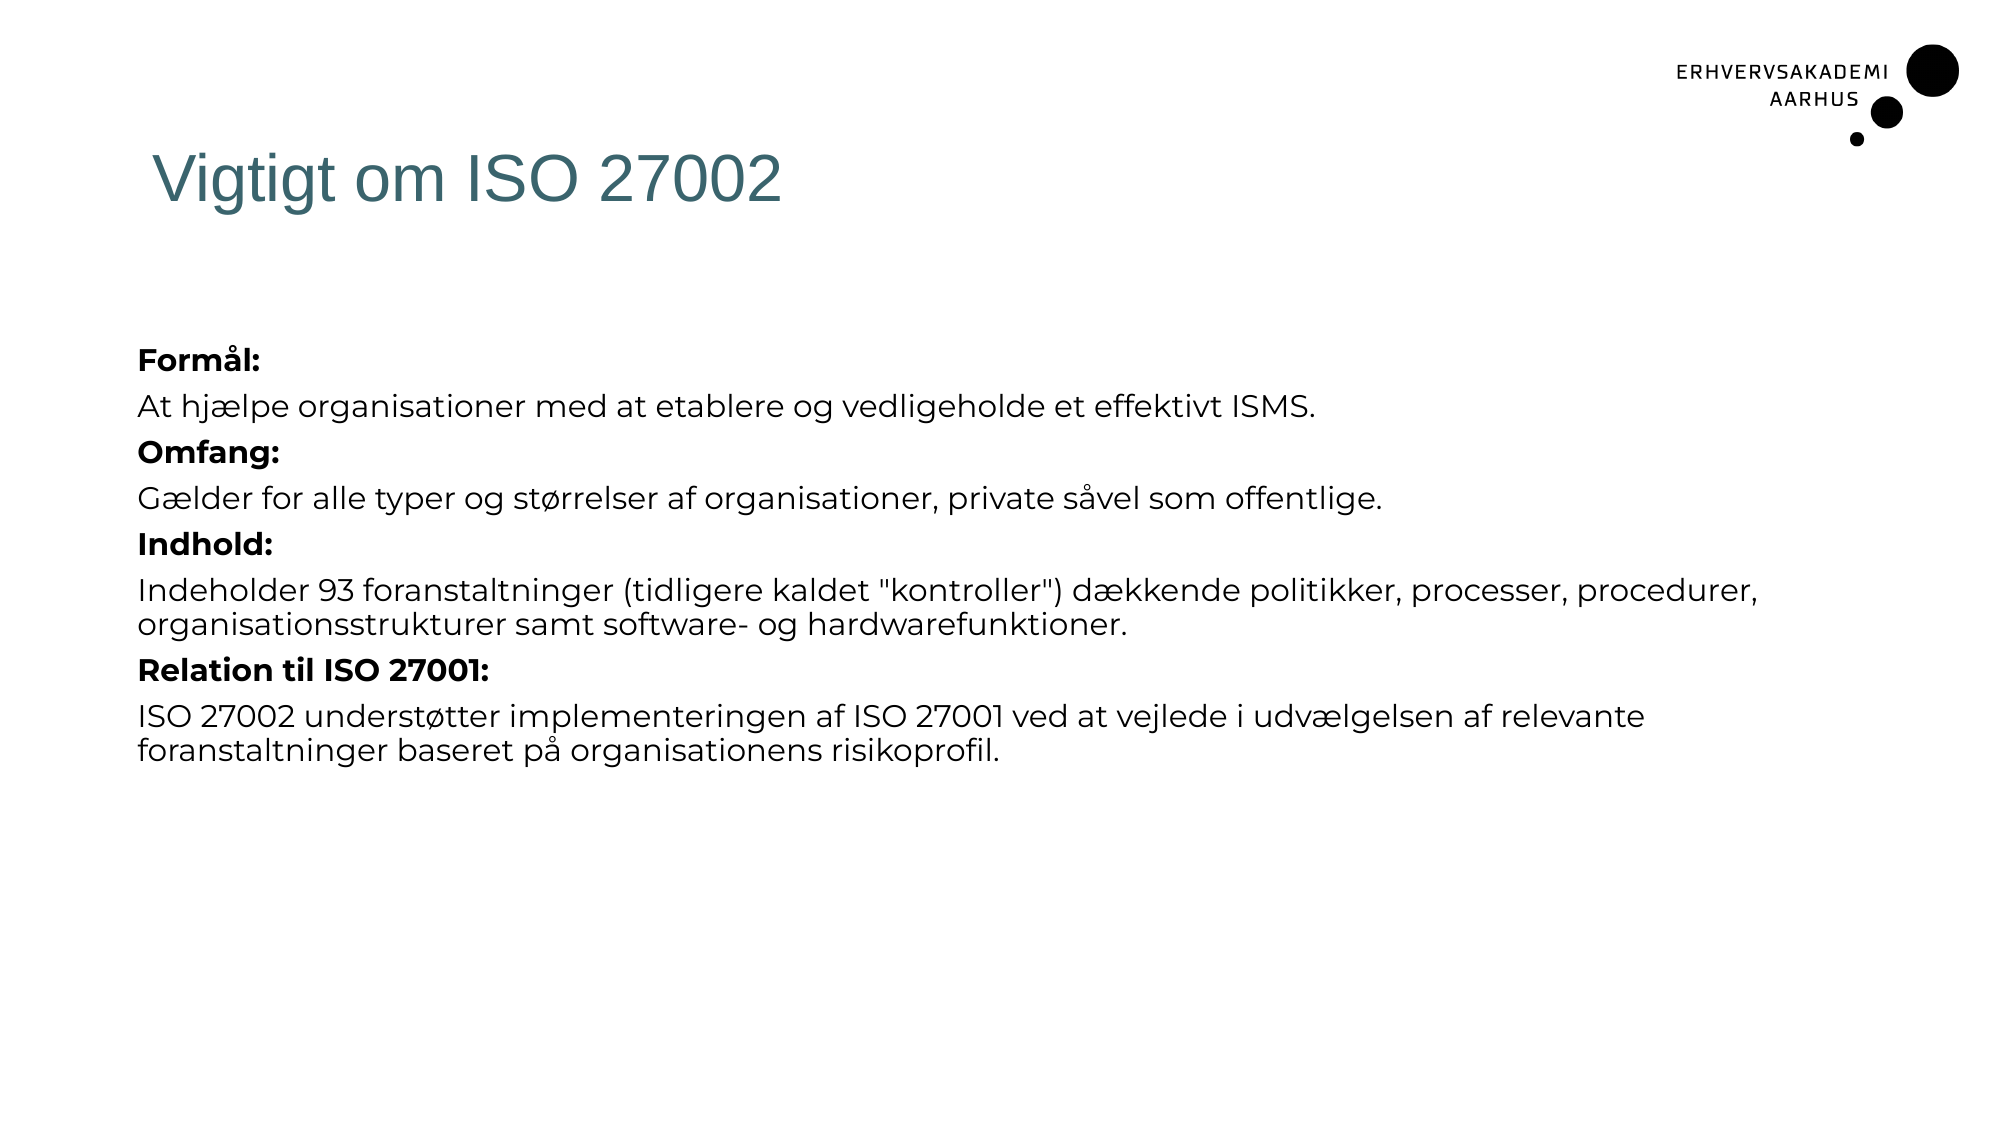

# Vigtigt om ISO 27002

Formål:
At hjælpe organisationer med at etablere og vedligeholde et effektivt ISMS.
Omfang:
Gælder for alle typer og størrelser af organisationer, private såvel som offentlige.
Indhold:
Indeholder 93 foranstaltninger (tidligere kaldet "kontroller") dækkende politikker, processer, procedurer, organisationsstrukturer samt software- og hardwarefunktioner.
Relation til ISO 27001:
ISO 27002 understøtter implementeringen af ISO 27001 ved at vejlede i udvælgelsen af relevante foranstaltninger baseret på organisationens risikoprofil.